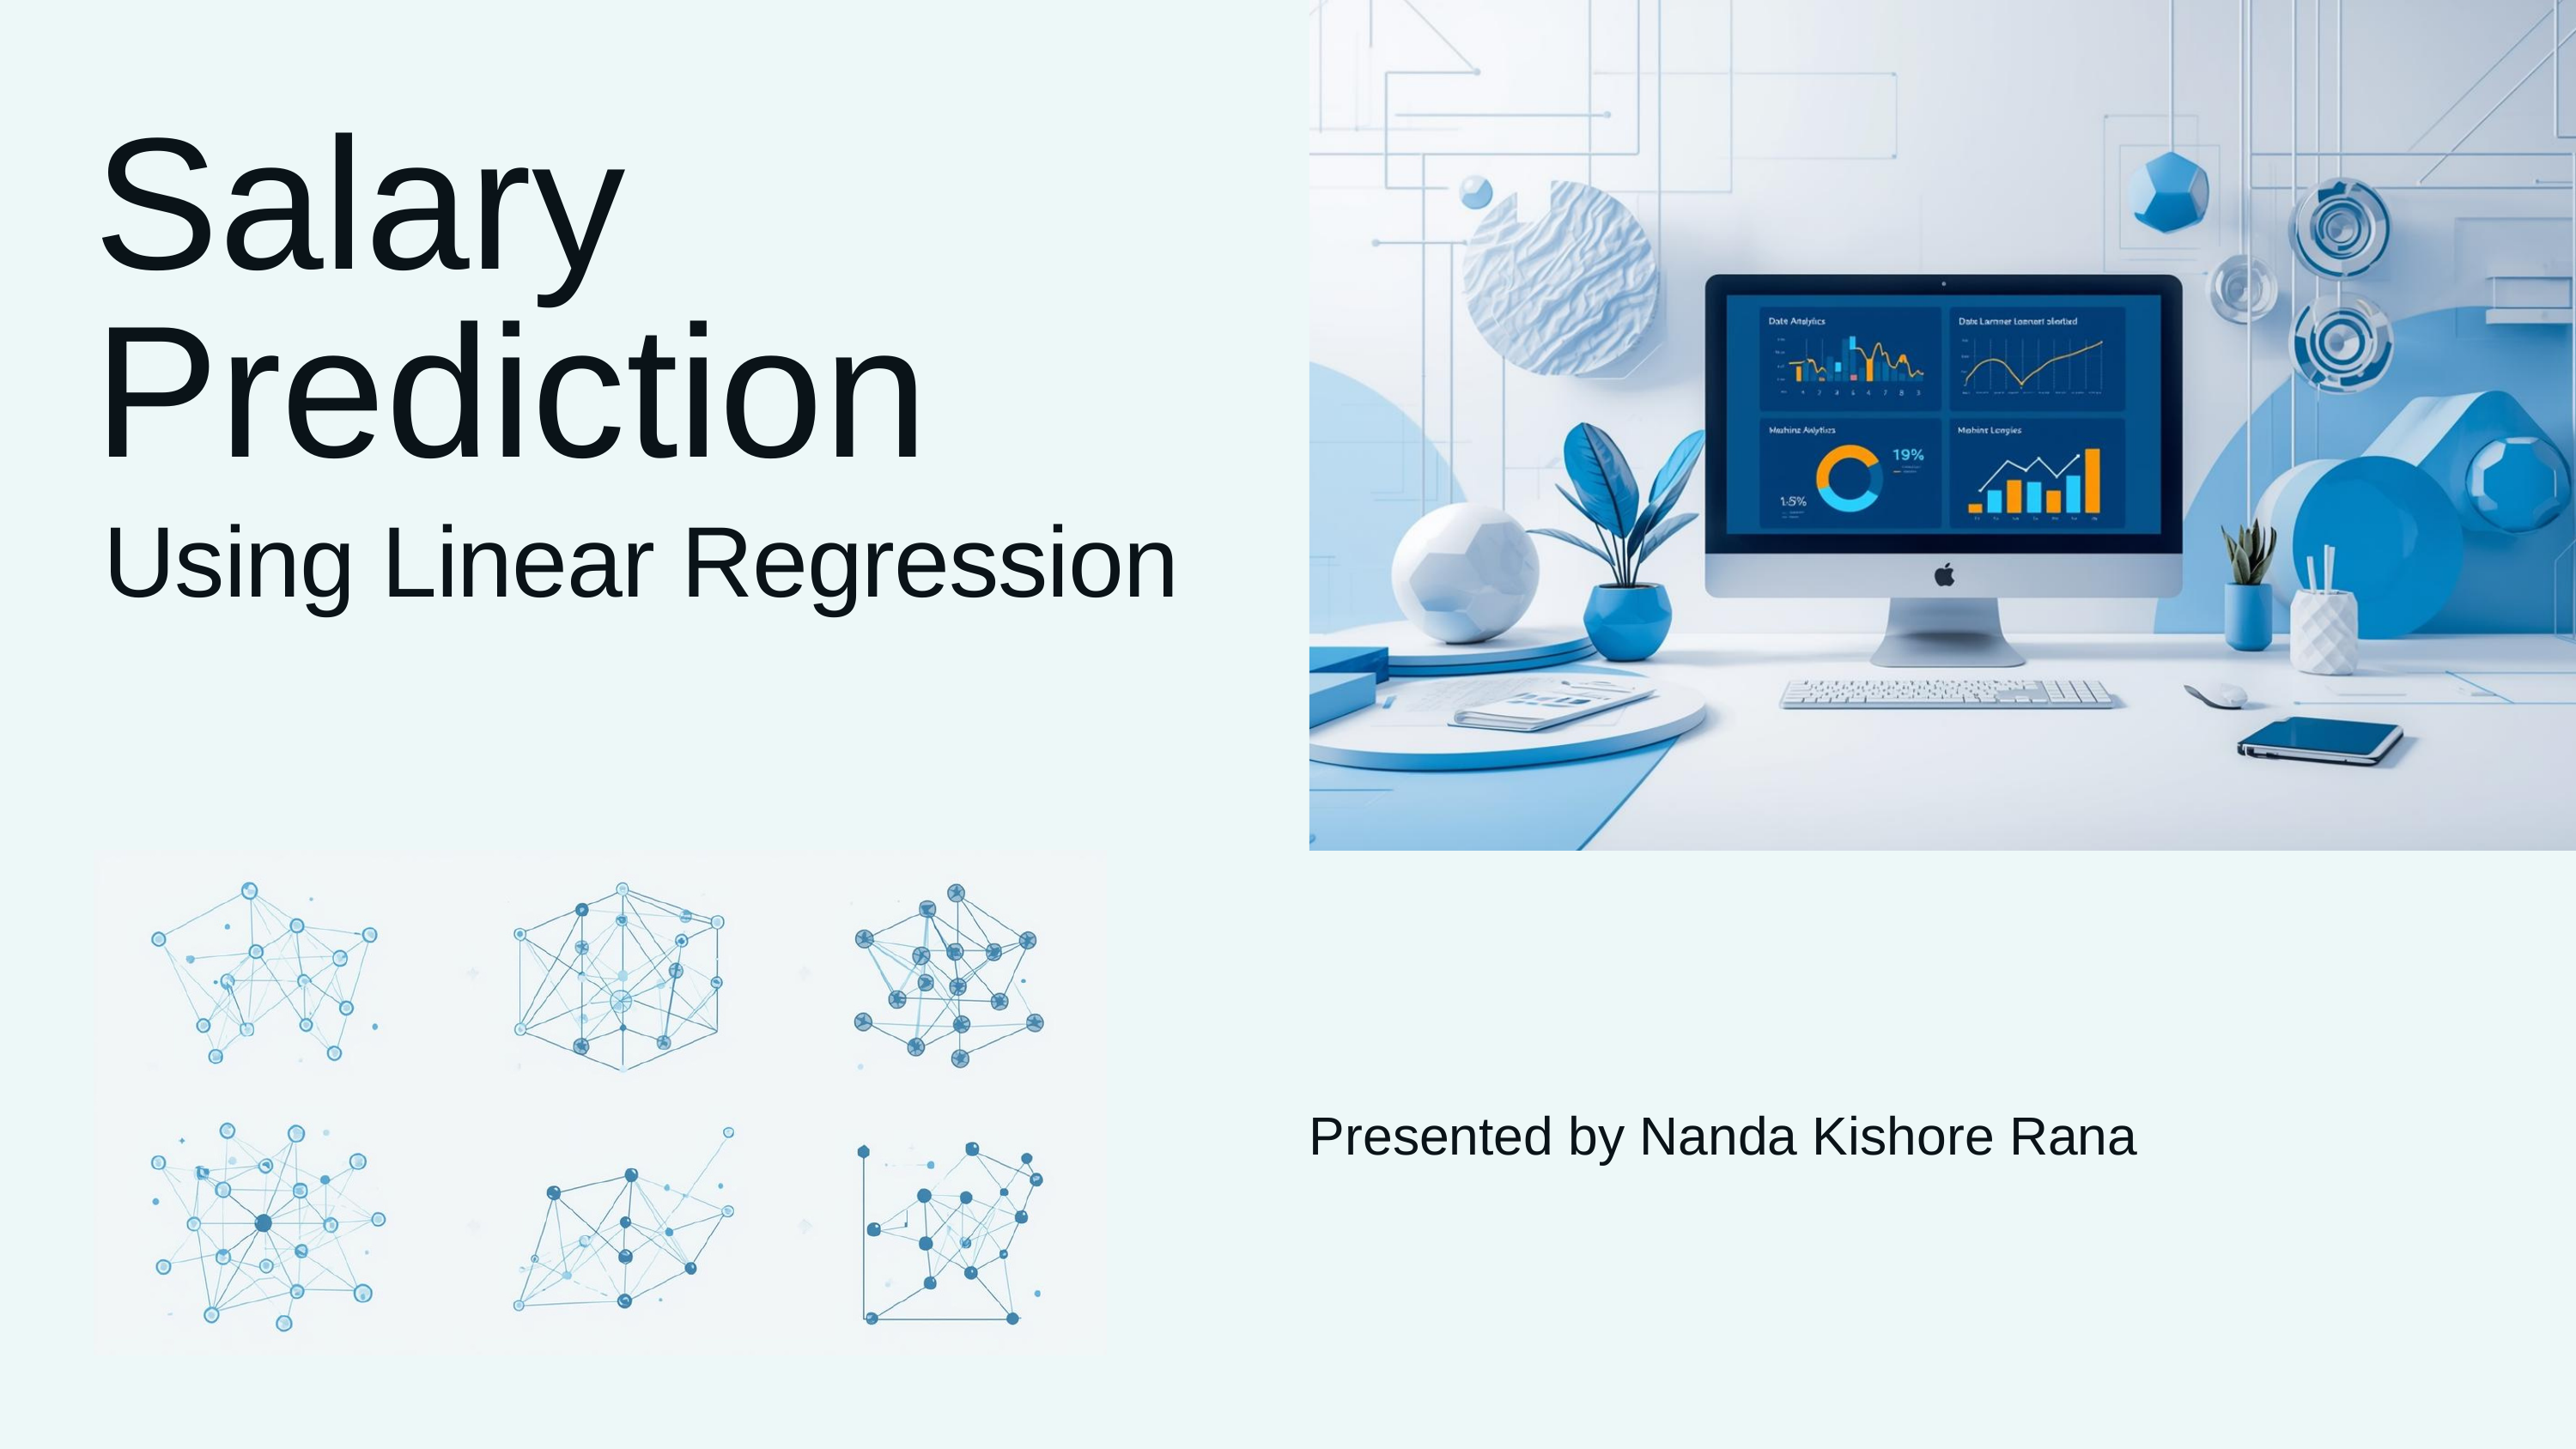

Salary Prediction
Using Linear Regression

Presented by Nanda Kishore Rana